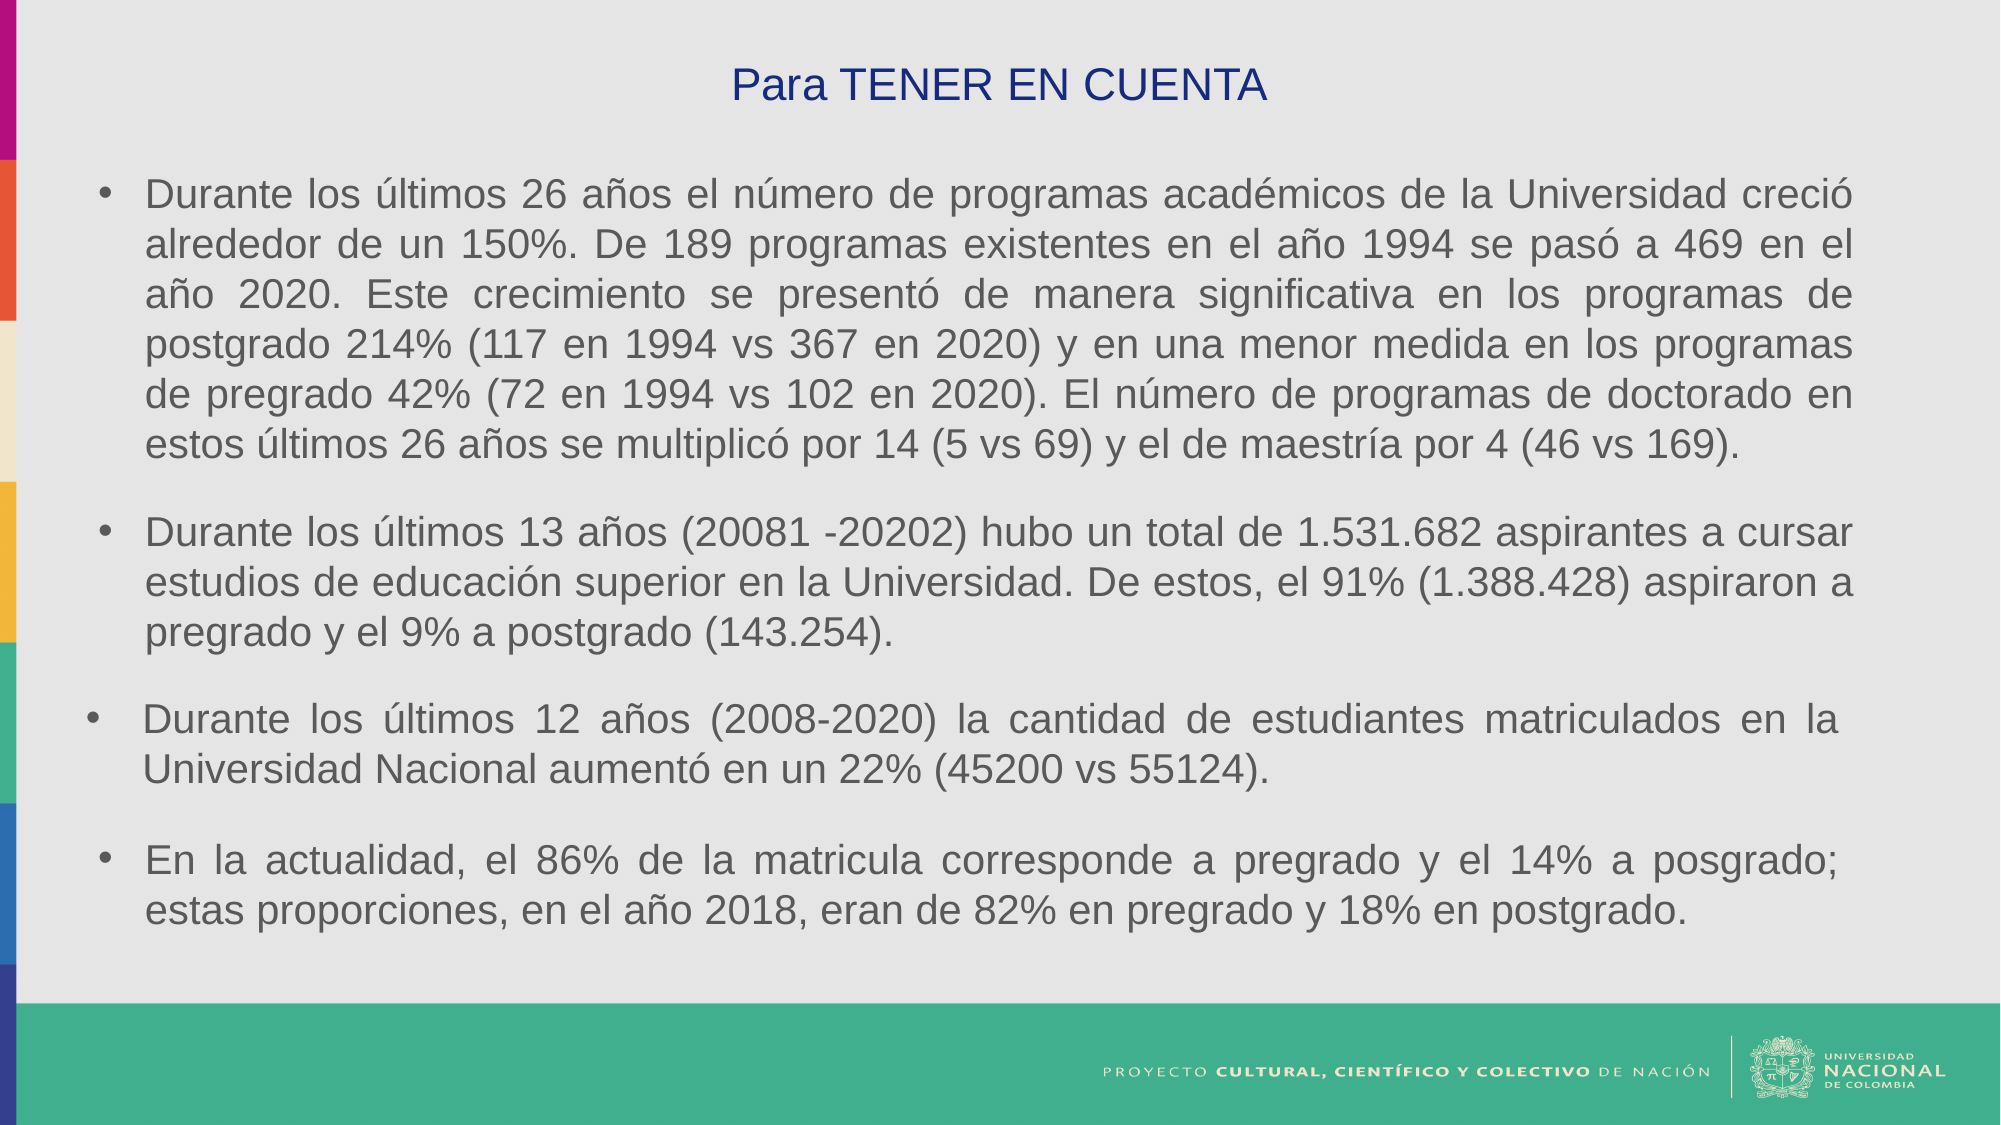

Para TENER EN CUENTA
Durante los últimos 26 años el número de programas académicos de la Universidad creció alrededor de un 150%. De 189 programas existentes en el año 1994 se pasó a 469 en el año 2020. Este crecimiento se presentó de manera significativa en los programas de postgrado 214% (117 en 1994 vs 367 en 2020) y en una menor medida en los programas de pregrado 42% (72 en 1994 vs 102 en 2020). El número de programas de doctorado en estos últimos 26 años se multiplicó por 14 (5 vs 69) y el de maestría por 4 (46 vs 169).
Durante los últimos 13 años (20081 -20202) hubo un total de 1.531.682 aspirantes a cursar estudios de educación superior en la Universidad. De estos, el 91% (1.388.428) aspiraron a pregrado y el 9% a postgrado (143.254).
Durante los últimos 12 años (2008-2020) la cantidad de estudiantes matriculados en la Universidad Nacional aumentó en un 22% (45200 vs 55124).
En la actualidad, el 86% de la matricula corresponde a pregrado y el 14% a posgrado; estas proporciones, en el año 2018, eran de 82% en pregrado y 18% en postgrado.